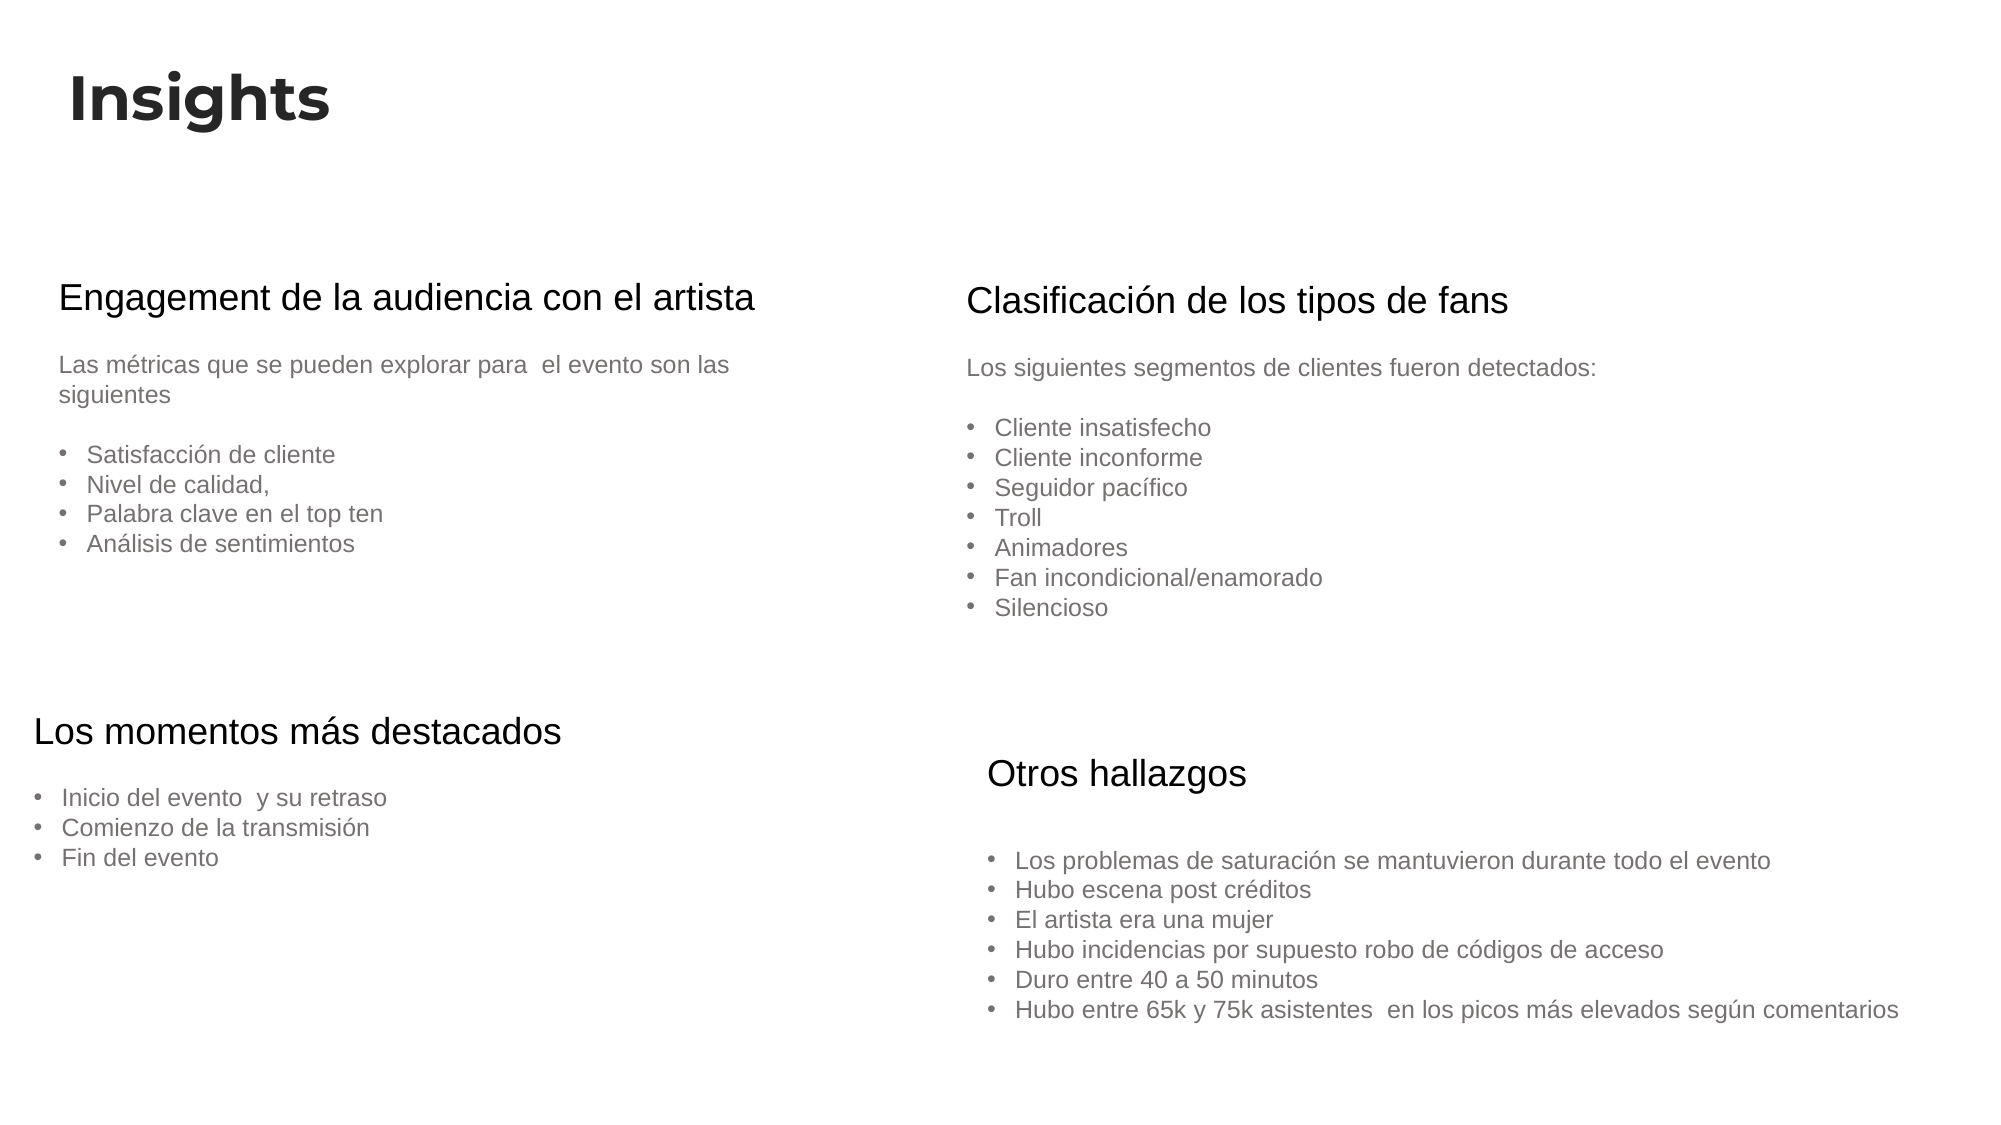

# Insights

Engagement de la audiencia con el artista

Las métricas que se pueden explorar para  el evento son las siguientes

Satisfacción de cliente
Nivel de calidad,
Palabra clave en el top ten
Análisis de sentimientos

Clasificación de los tipos de fans

Los siguientes segmentos de clientes fueron detectados:

Cliente insatisfecho
Cliente inconforme
Seguidor pacífico
Troll
Animadores
Fan incondicional/enamorado
Silencioso

Los momentos más destacados

Inicio del evento  y su retraso
Comienzo de la transmisión
Fin del evento
Otros hallazgos

Los problemas de saturación se mantuvieron durante todo el evento
Hubo escena post créditos
El artista era una mujer
Hubo incidencias por supuesto robo de códigos de acceso
Duro entre 40 a 50 minutos
Hubo entre 65k y 75k asistentes  en los picos más elevados según comentarios